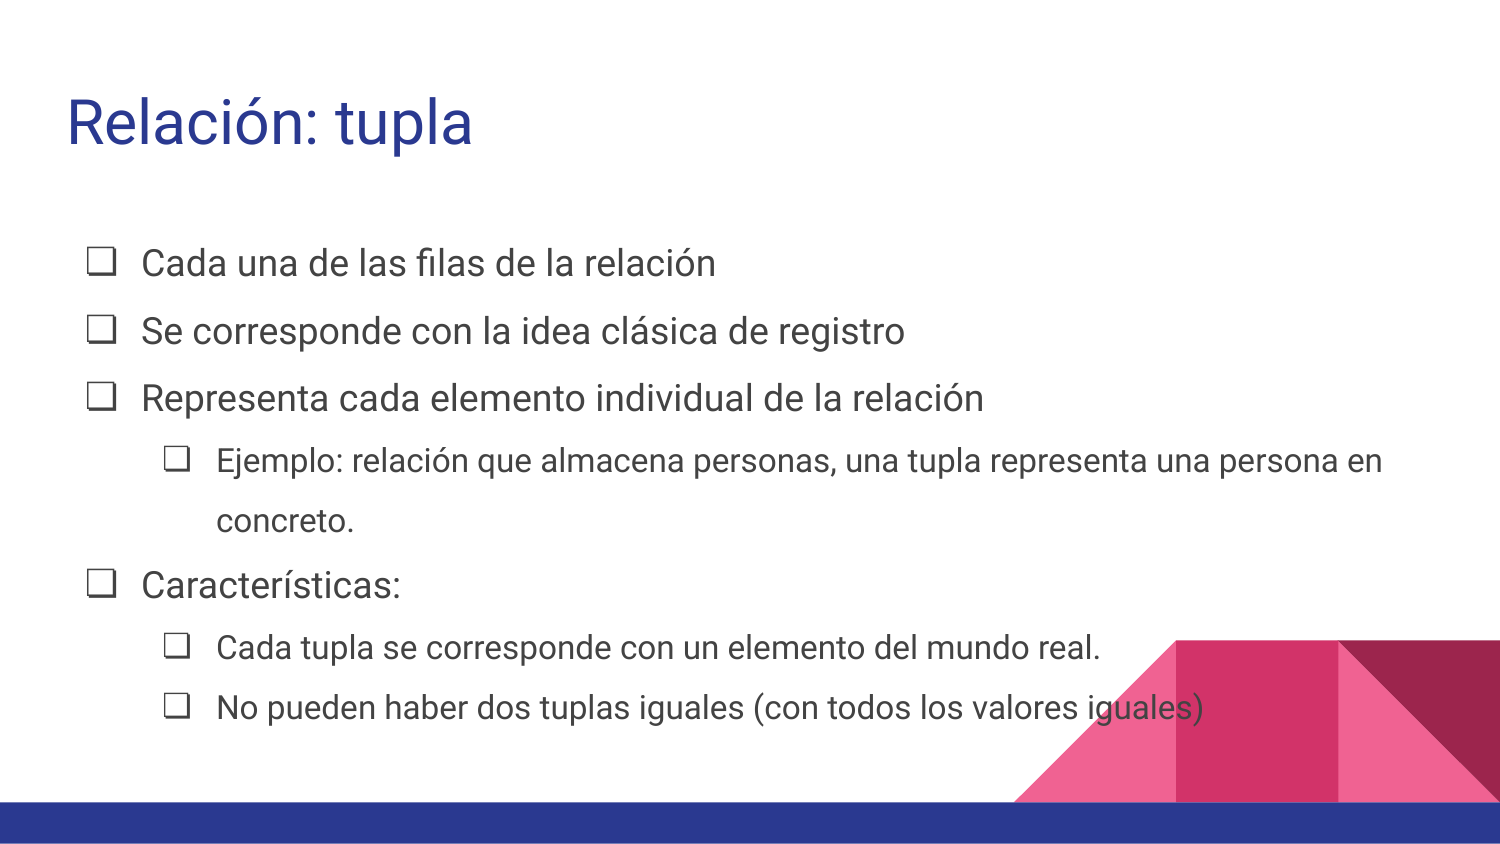

# Relación: tupla
Cada una de las filas de la relación
Se corresponde con la idea clásica de registro
Representa cada elemento individual de la relación
Ejemplo: relación que almacena personas, una tupla representa una persona en concreto.
Características:
Cada tupla se corresponde con un elemento del mundo real.
No pueden haber dos tuplas iguales (con todos los valores iguales)